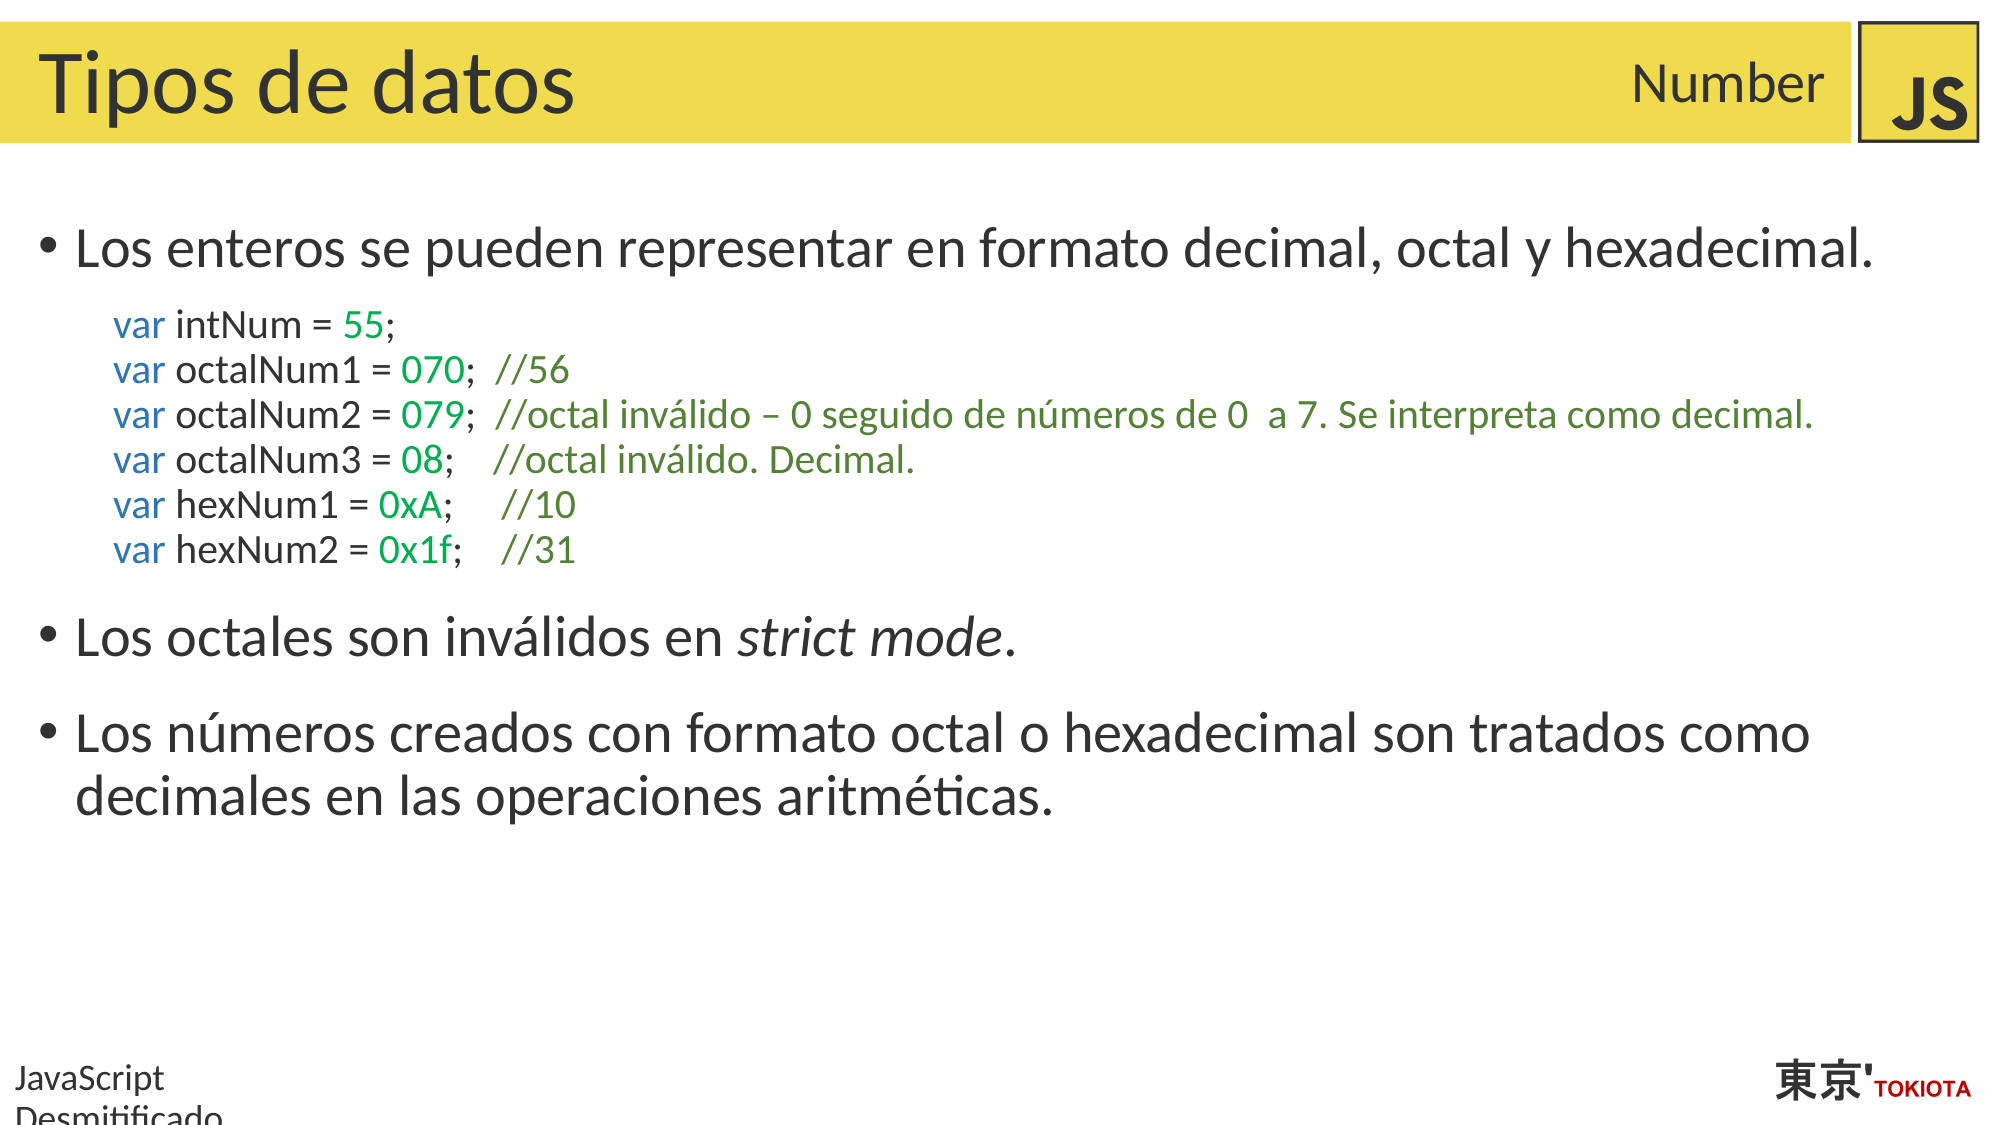

# Tipos de datos
Number
Los enteros se pueden representar en formato decimal, octal y hexadecimal.
var intNum = 55;
var octalNum1 = 070;  //56
var octalNum2 = 079;  //octal inválido – 0 seguido de números de 0  a 7. Se interpreta como decimal.
var octalNum3 = 08;    //octal inválido. Decimal.
var hexNum1 = 0xA;     //10
var hexNum2 = 0x1f;    //31
Los octales son inválidos en strict mode.
Los números creados con formato octal o hexadecimal son tratados como decimales en las operaciones aritméticas.